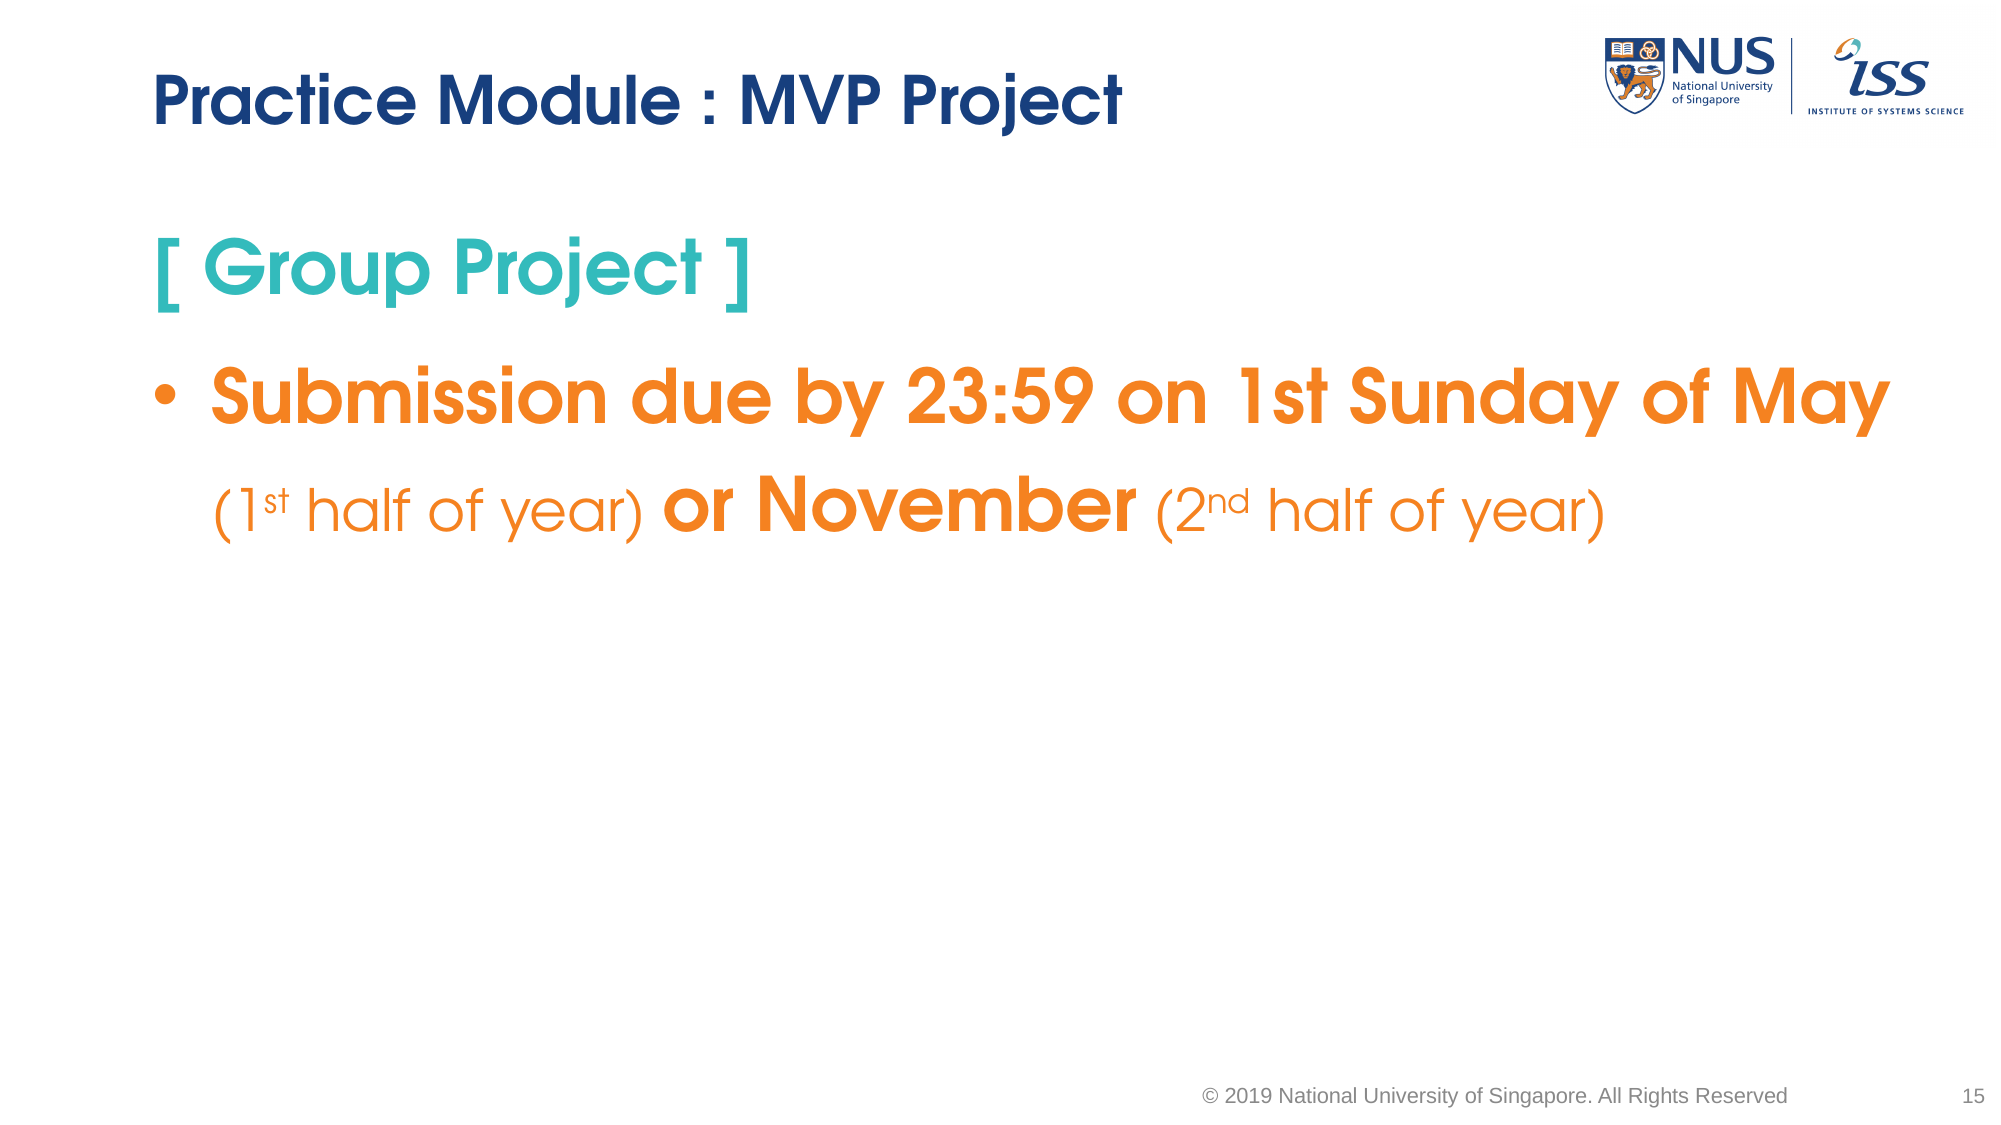

# Practice Module : MVP Project
[ Group Project ]
Submission due by 23:59 on 1st Sunday of May (1st half of year) or November (2nd half of year)

© 2019 National University of Singapore. All Rights Reserved
15